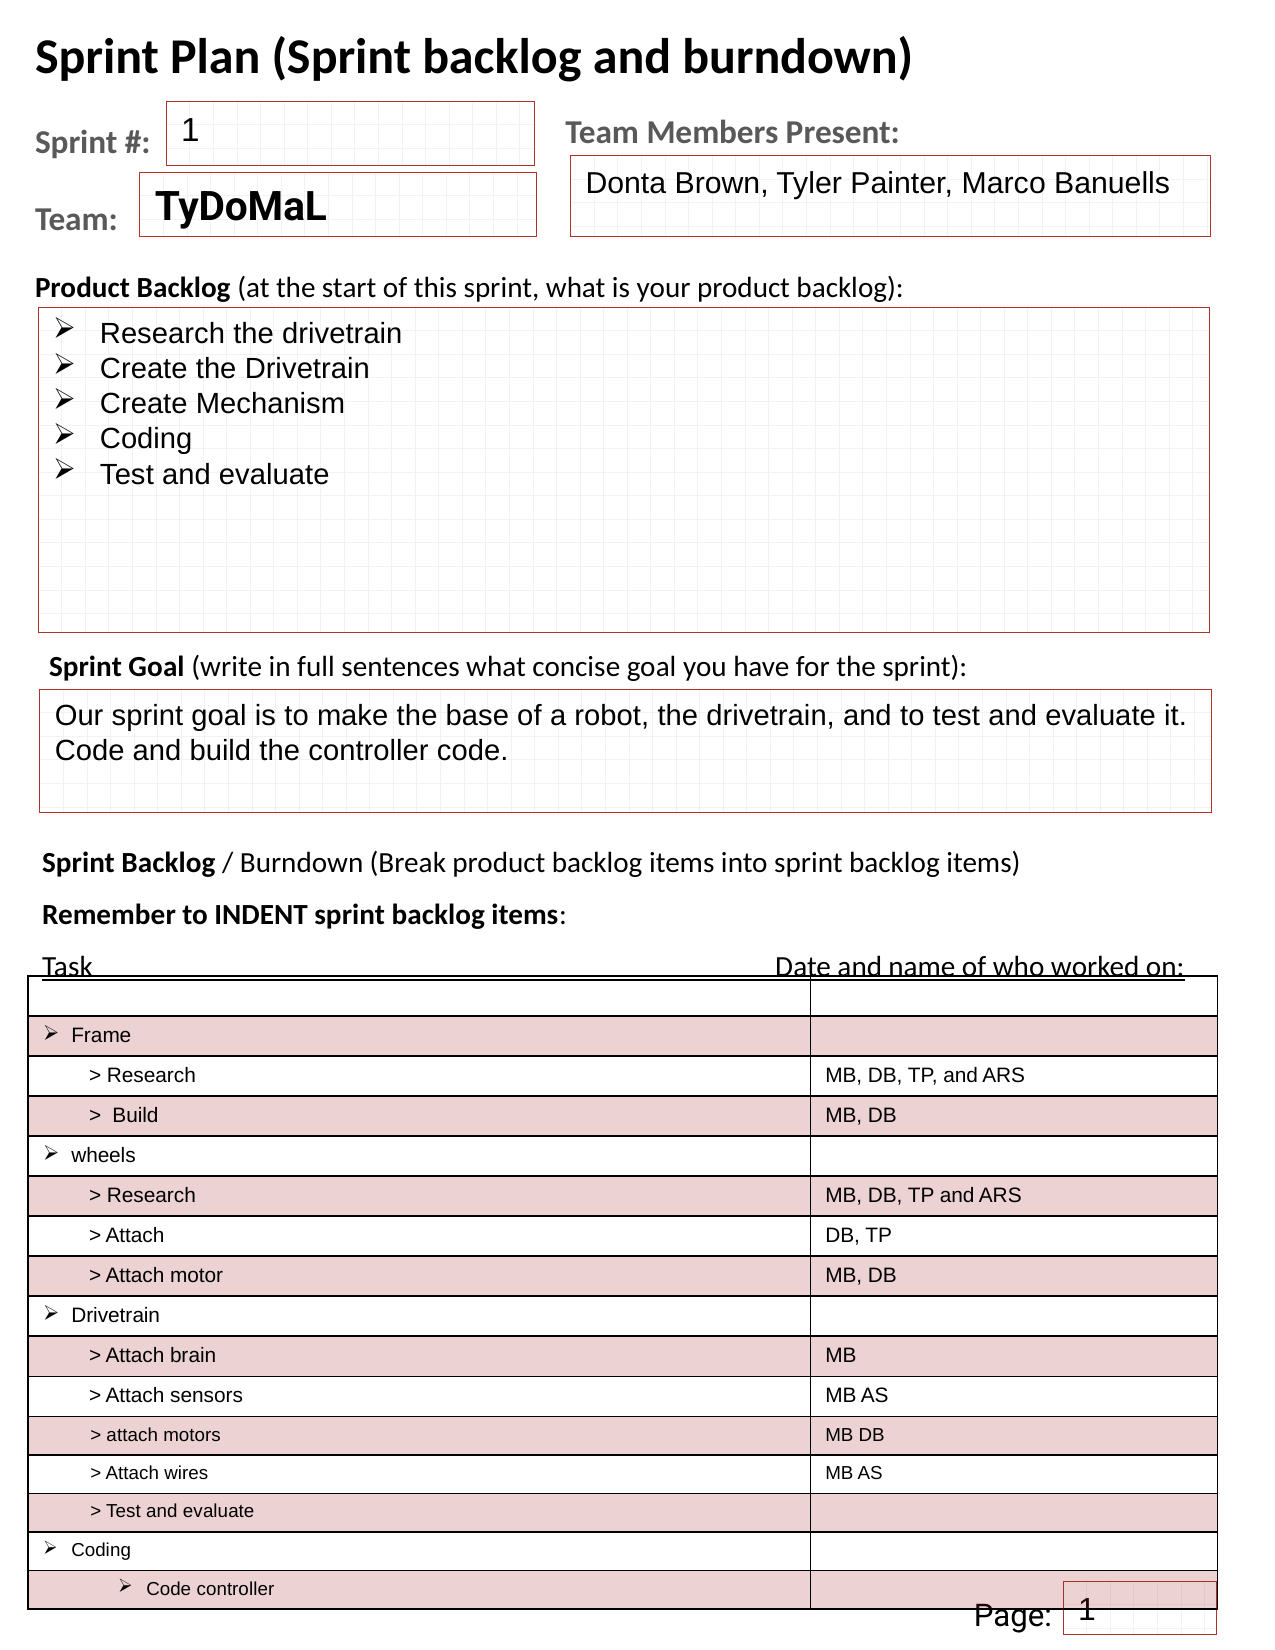

Sprint Plan (Sprint backlog and burndown)
Sprint #:
Team:

Team Members Present:
1
Donta Brown, Tyler Painter, Marco Banuells
TyDoMaL
Product Backlog (at the start of this sprint, what is your product backlog):
Research the drivetrain
Create the Drivetrain
Create Mechanism
Coding
Test and evaluate

Sprint Goal (write in full sentences what concise goal you have for the sprint):

Our sprint goal is to make the base of a robot, the drivetrain, and to test and evaluate it.
Code and build the controller code.
Sprint Backlog / Burndown (Break product backlog items into sprint backlog items)
Remember to INDENT sprint backlog items:
Task                                                                                                         Date and name of who worked on:

|  |  |
| --- | --- |
| Frame |  |
| > Research | MB, DB, TP, and ARS |
| > Build | MB, DB |
| wheels |  |
| > Research | MB, DB, TP and ARS |
| > Attach | DB, TP |
| > Attach motor | MB, DB |
| Drivetrain |  |
| > Attach brain | MB |
| > Attach sensors | MB AS |
| > attach motors | MB DB |
| > Attach wires | MB AS |
| > Test and evaluate |  |
| Coding |  |
| Code controller |  |
1
Page: